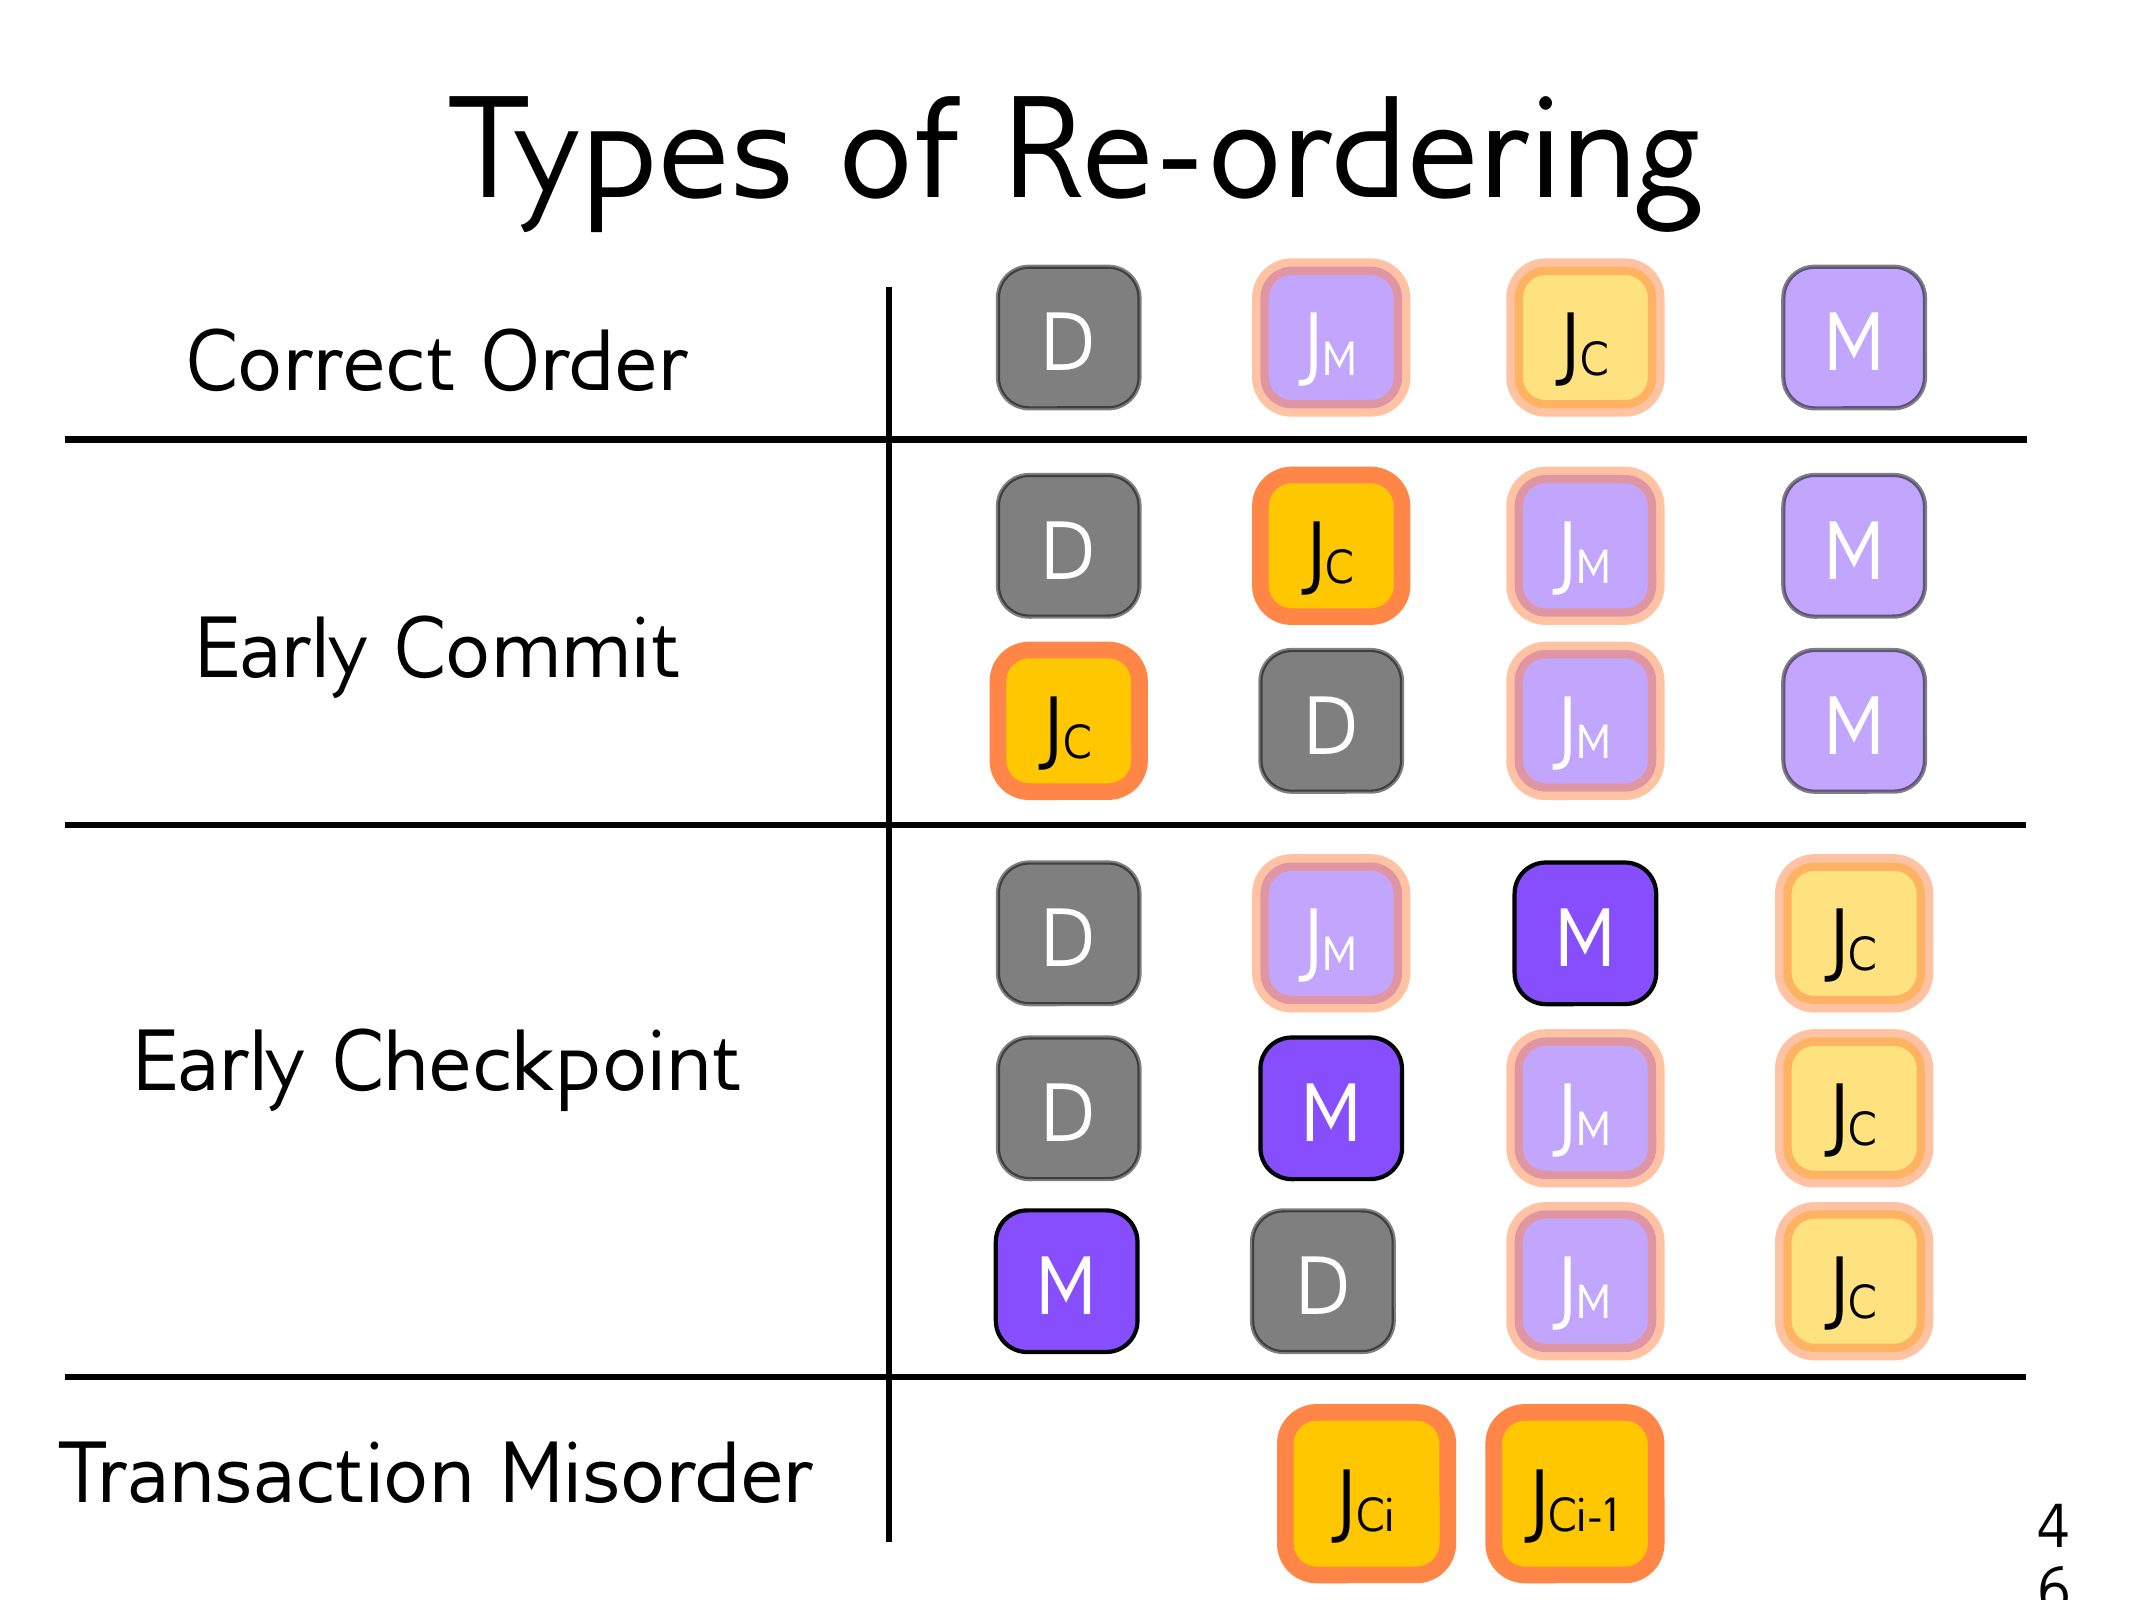

# Types of Re-ordering
D
JM
JC
M

Correct Order

D
JC
JM
M
JC
D
JM
M
Early Commit

D
JM
M
JC
D
M
JM
JC
M
D
JM
JC
Early Checkpoint

Transaction Misorder
JCi
JCi-1
46